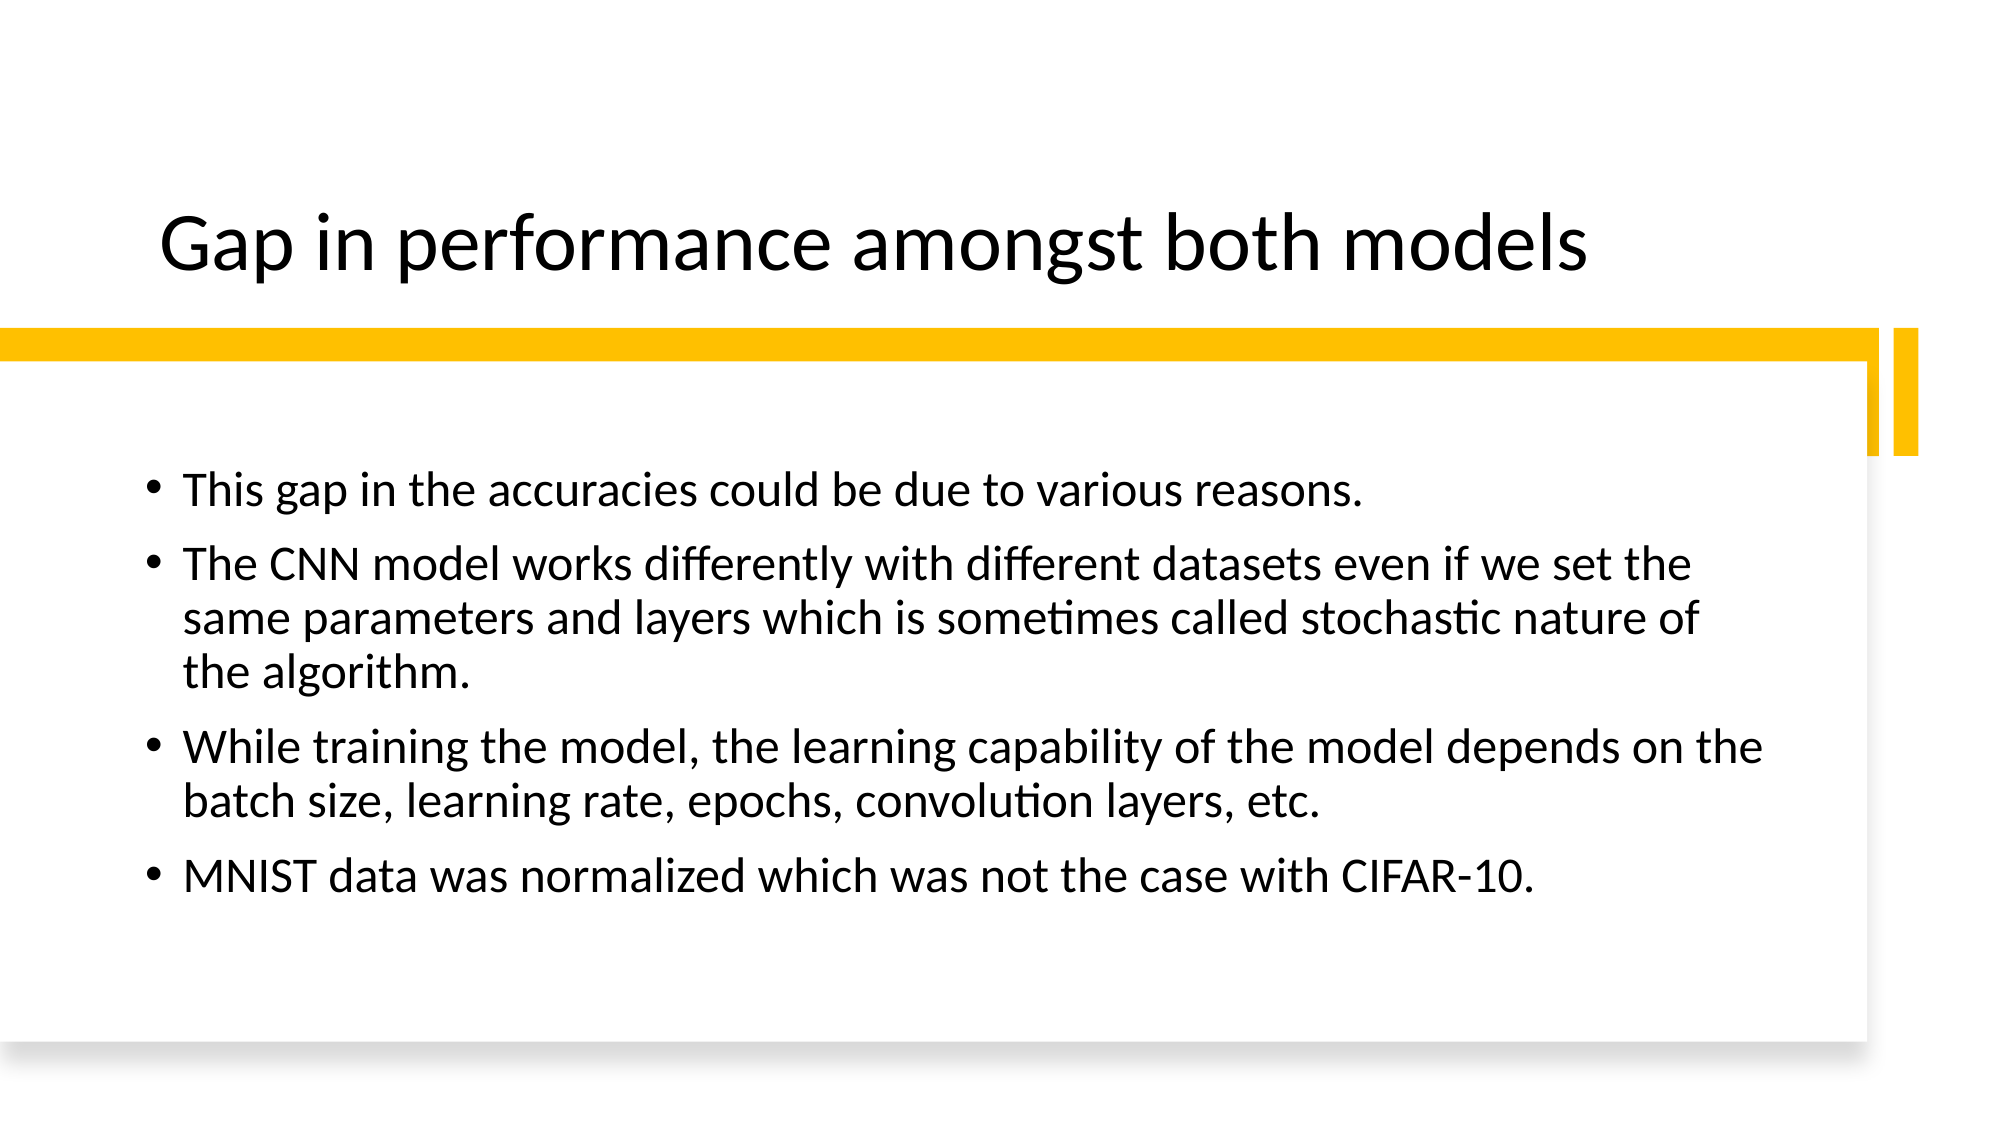

# Gap in performance amongst both models

This gap in the accuracies could be due to various reasons.
The CNN model works differently with different datasets even if we set the same parameters and layers which is sometimes called stochastic nature of the algorithm.
While training the model, the learning capability of the model depends on the batch size, learning rate, epochs, convolution layers, etc.
MNIST data was normalized which was not the case with CIFAR-10.